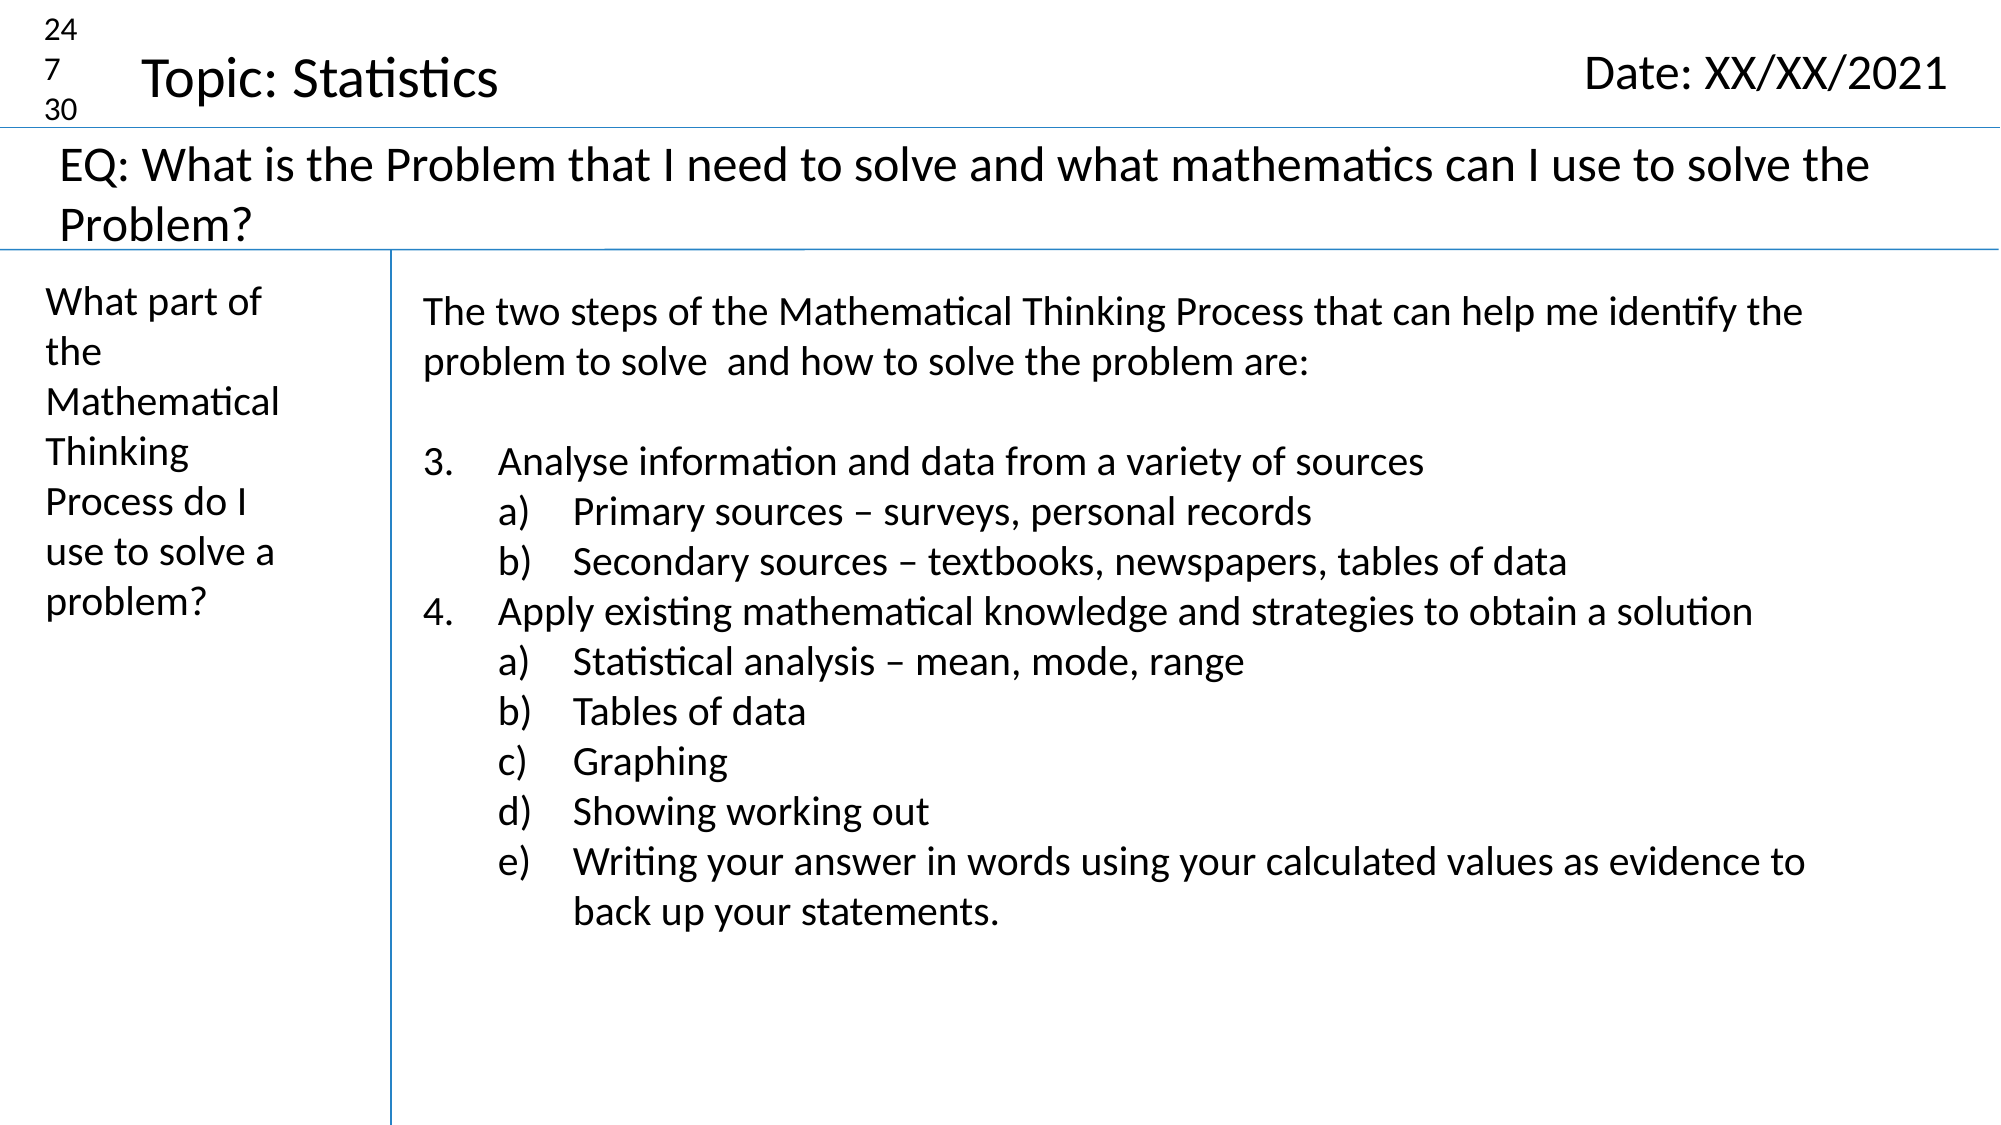

24
7
30
Topic: Statistics
Date: XX/XX/2021
EQ: What is the Problem that I need to solve and what mathematics can I use to solve the Problem?
What part of the Mathematical Thinking Process do I use to solve a problem?
The two steps of the Mathematical Thinking Process that can help me identify the problem to solve  and how to solve the problem are:

Analyse information and data from a variety of sources
Primary sources – surveys, personal records
Secondary sources – textbooks, newspapers, tables of data
Apply existing mathematical knowledge and strategies to obtain a solution
Statistical analysis – mean, mode, range
Tables of data
Graphing
Showing working out
Writing your answer in words using your calculated values as evidence to back up your statements.